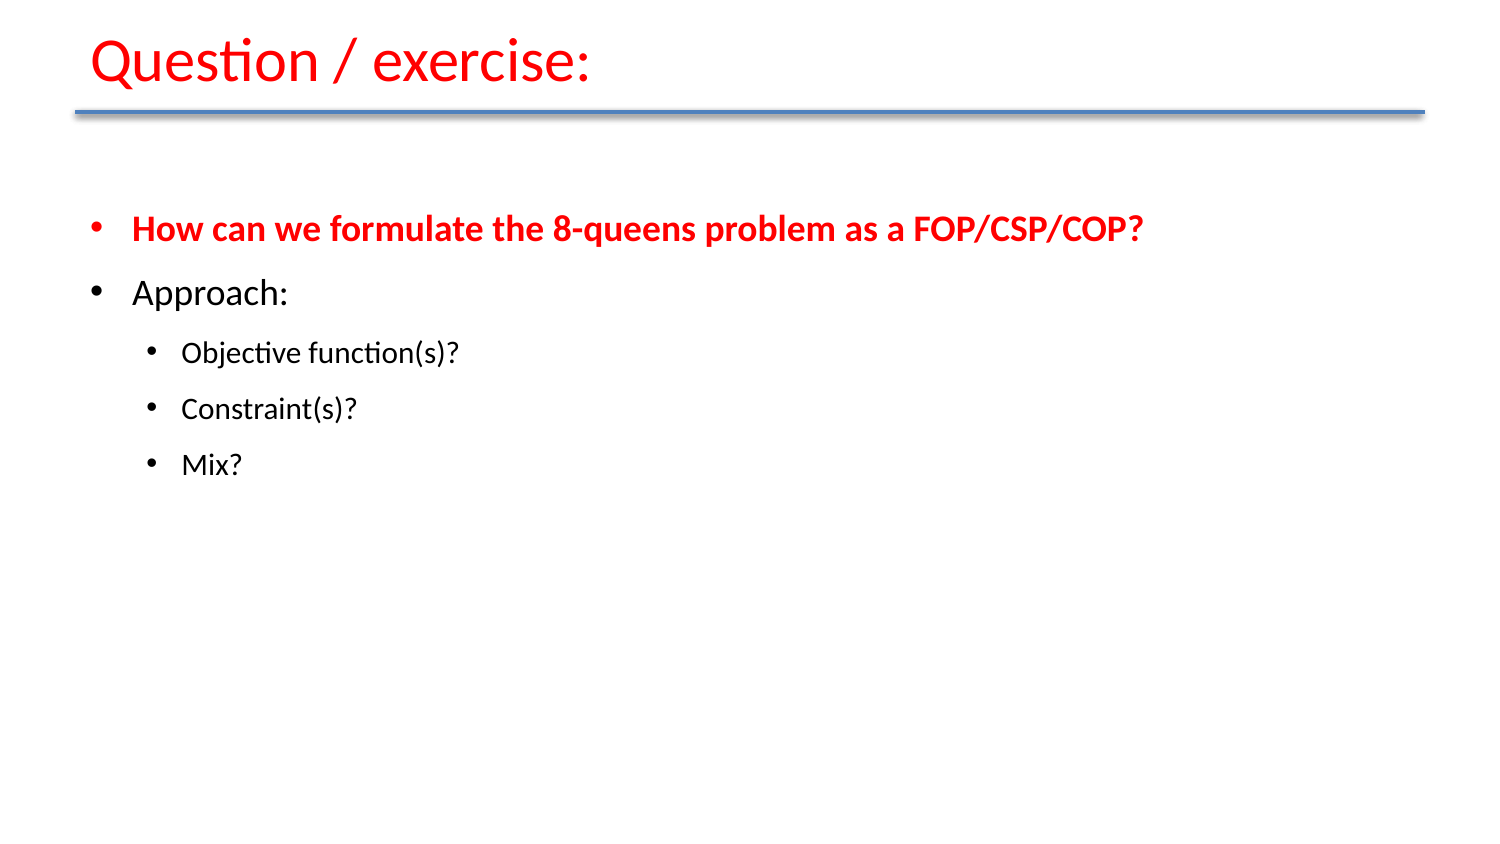

# Question / exercise:
How can we formulate the 8-queens problem as a FOP/CSP/COP?
Approach:
Objective function(s)?
Constraint(s)?
Mix?